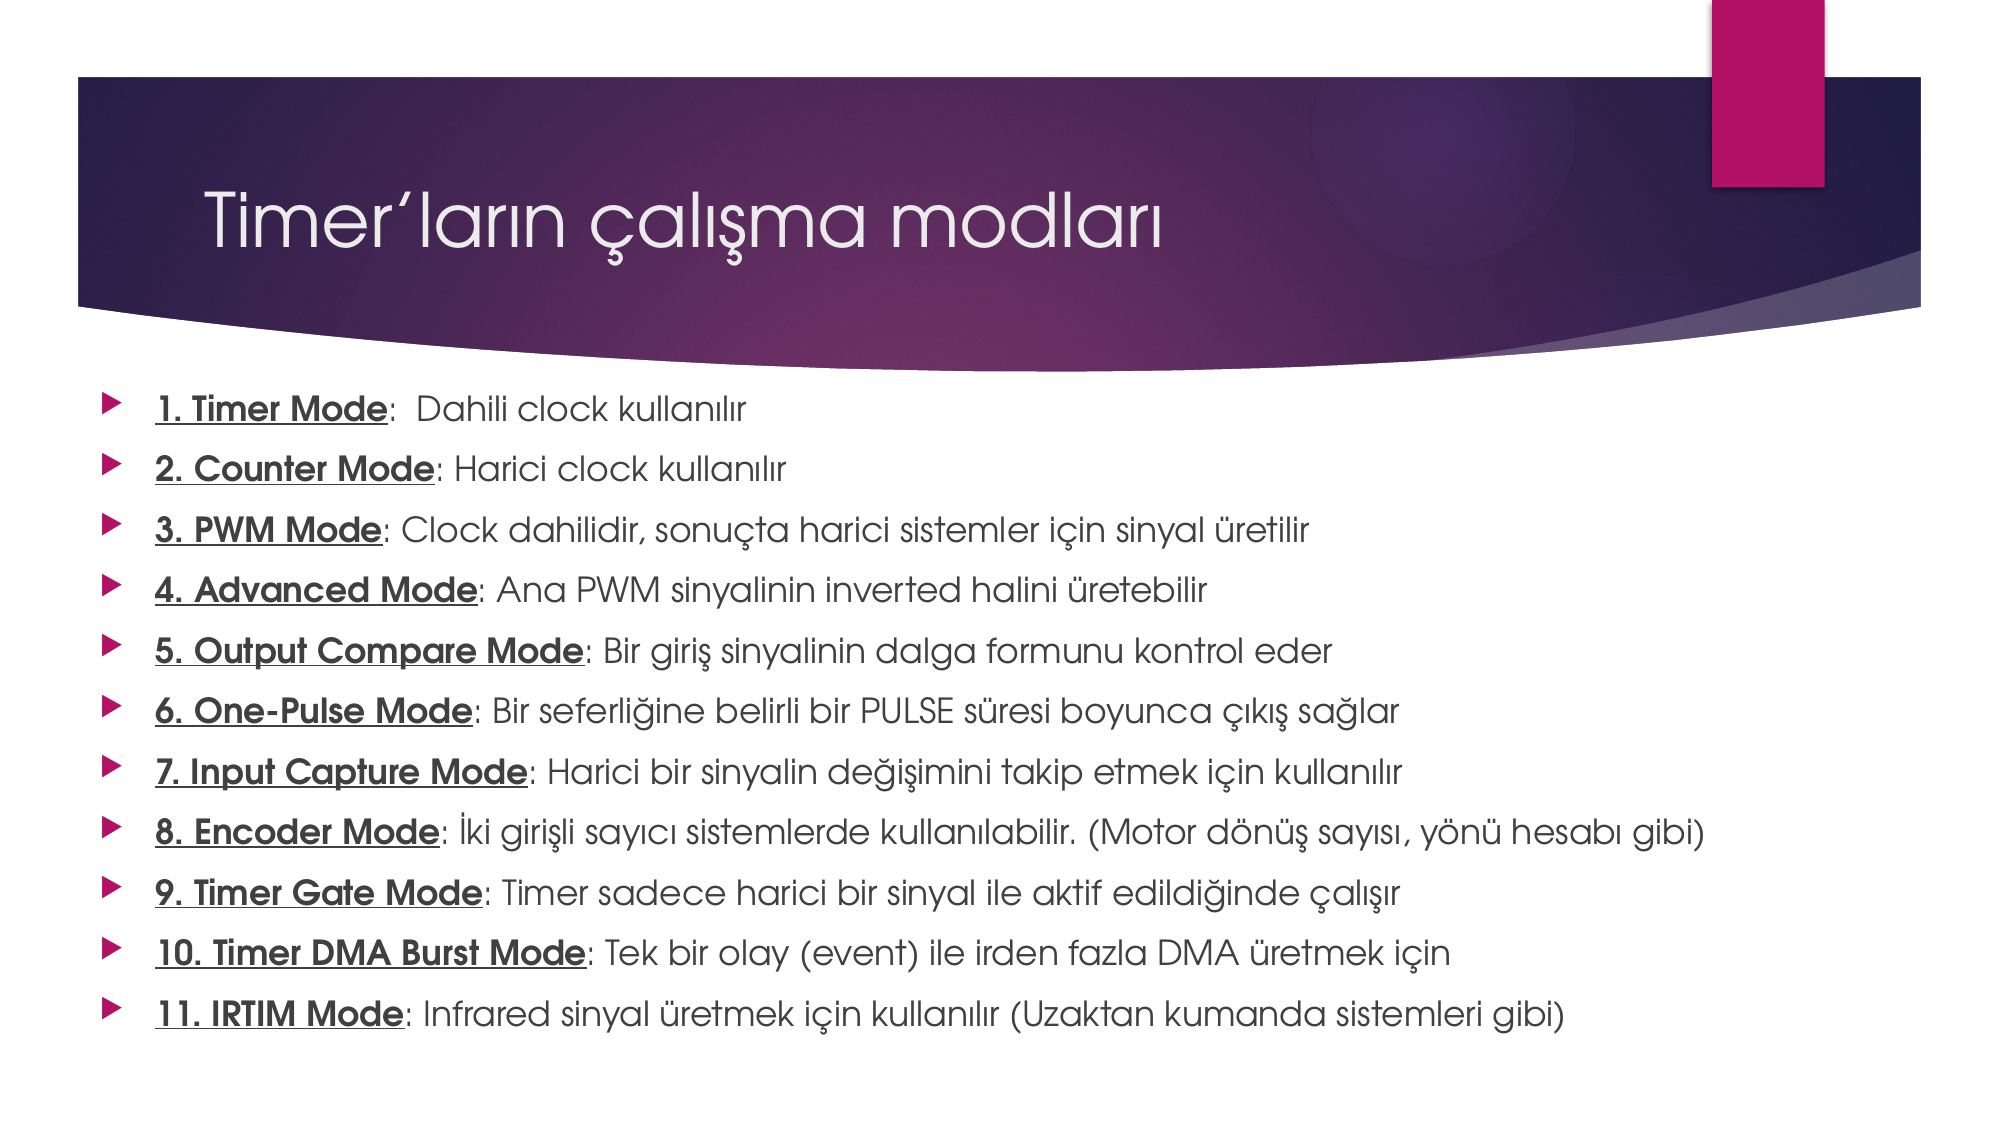

# Timer’ların çalışma modları
1. Timer Mode:  Dahili clock kullanılır
2. Counter Mode: Harici clock kullanılır
3. PWM Mode: Clock dahilidir, sonuçta harici sistemler için sinyal üretilir
4. Advanced Mode: Ana PWM sinyalinin inverted halini üretebilir
5. Output Compare Mode: Bir giriş sinyalinin dalga formunu kontrol eder
6. One-Pulse Mode: Bir seferliğine belirli bir PULSE süresi boyunca çıkış sağlar
7. Input Capture Mode: Harici bir sinyalin değişimini takip etmek için kullanılır
8. Encoder Mode: İki girişli sayıcı sistemlerde kullanılabilir. (Motor dönüş sayısı, yönü hesabı gibi)
9. Timer Gate Mode: Timer sadece harici bir sinyal ile aktif edildiğinde çalışır
10. Timer DMA Burst Mode: Tek bir olay (event) ile irden fazla DMA üretmek için
11. IRTIM Mode: Infrared sinyal üretmek için kullanılır (Uzaktan kumanda sistemleri gibi)